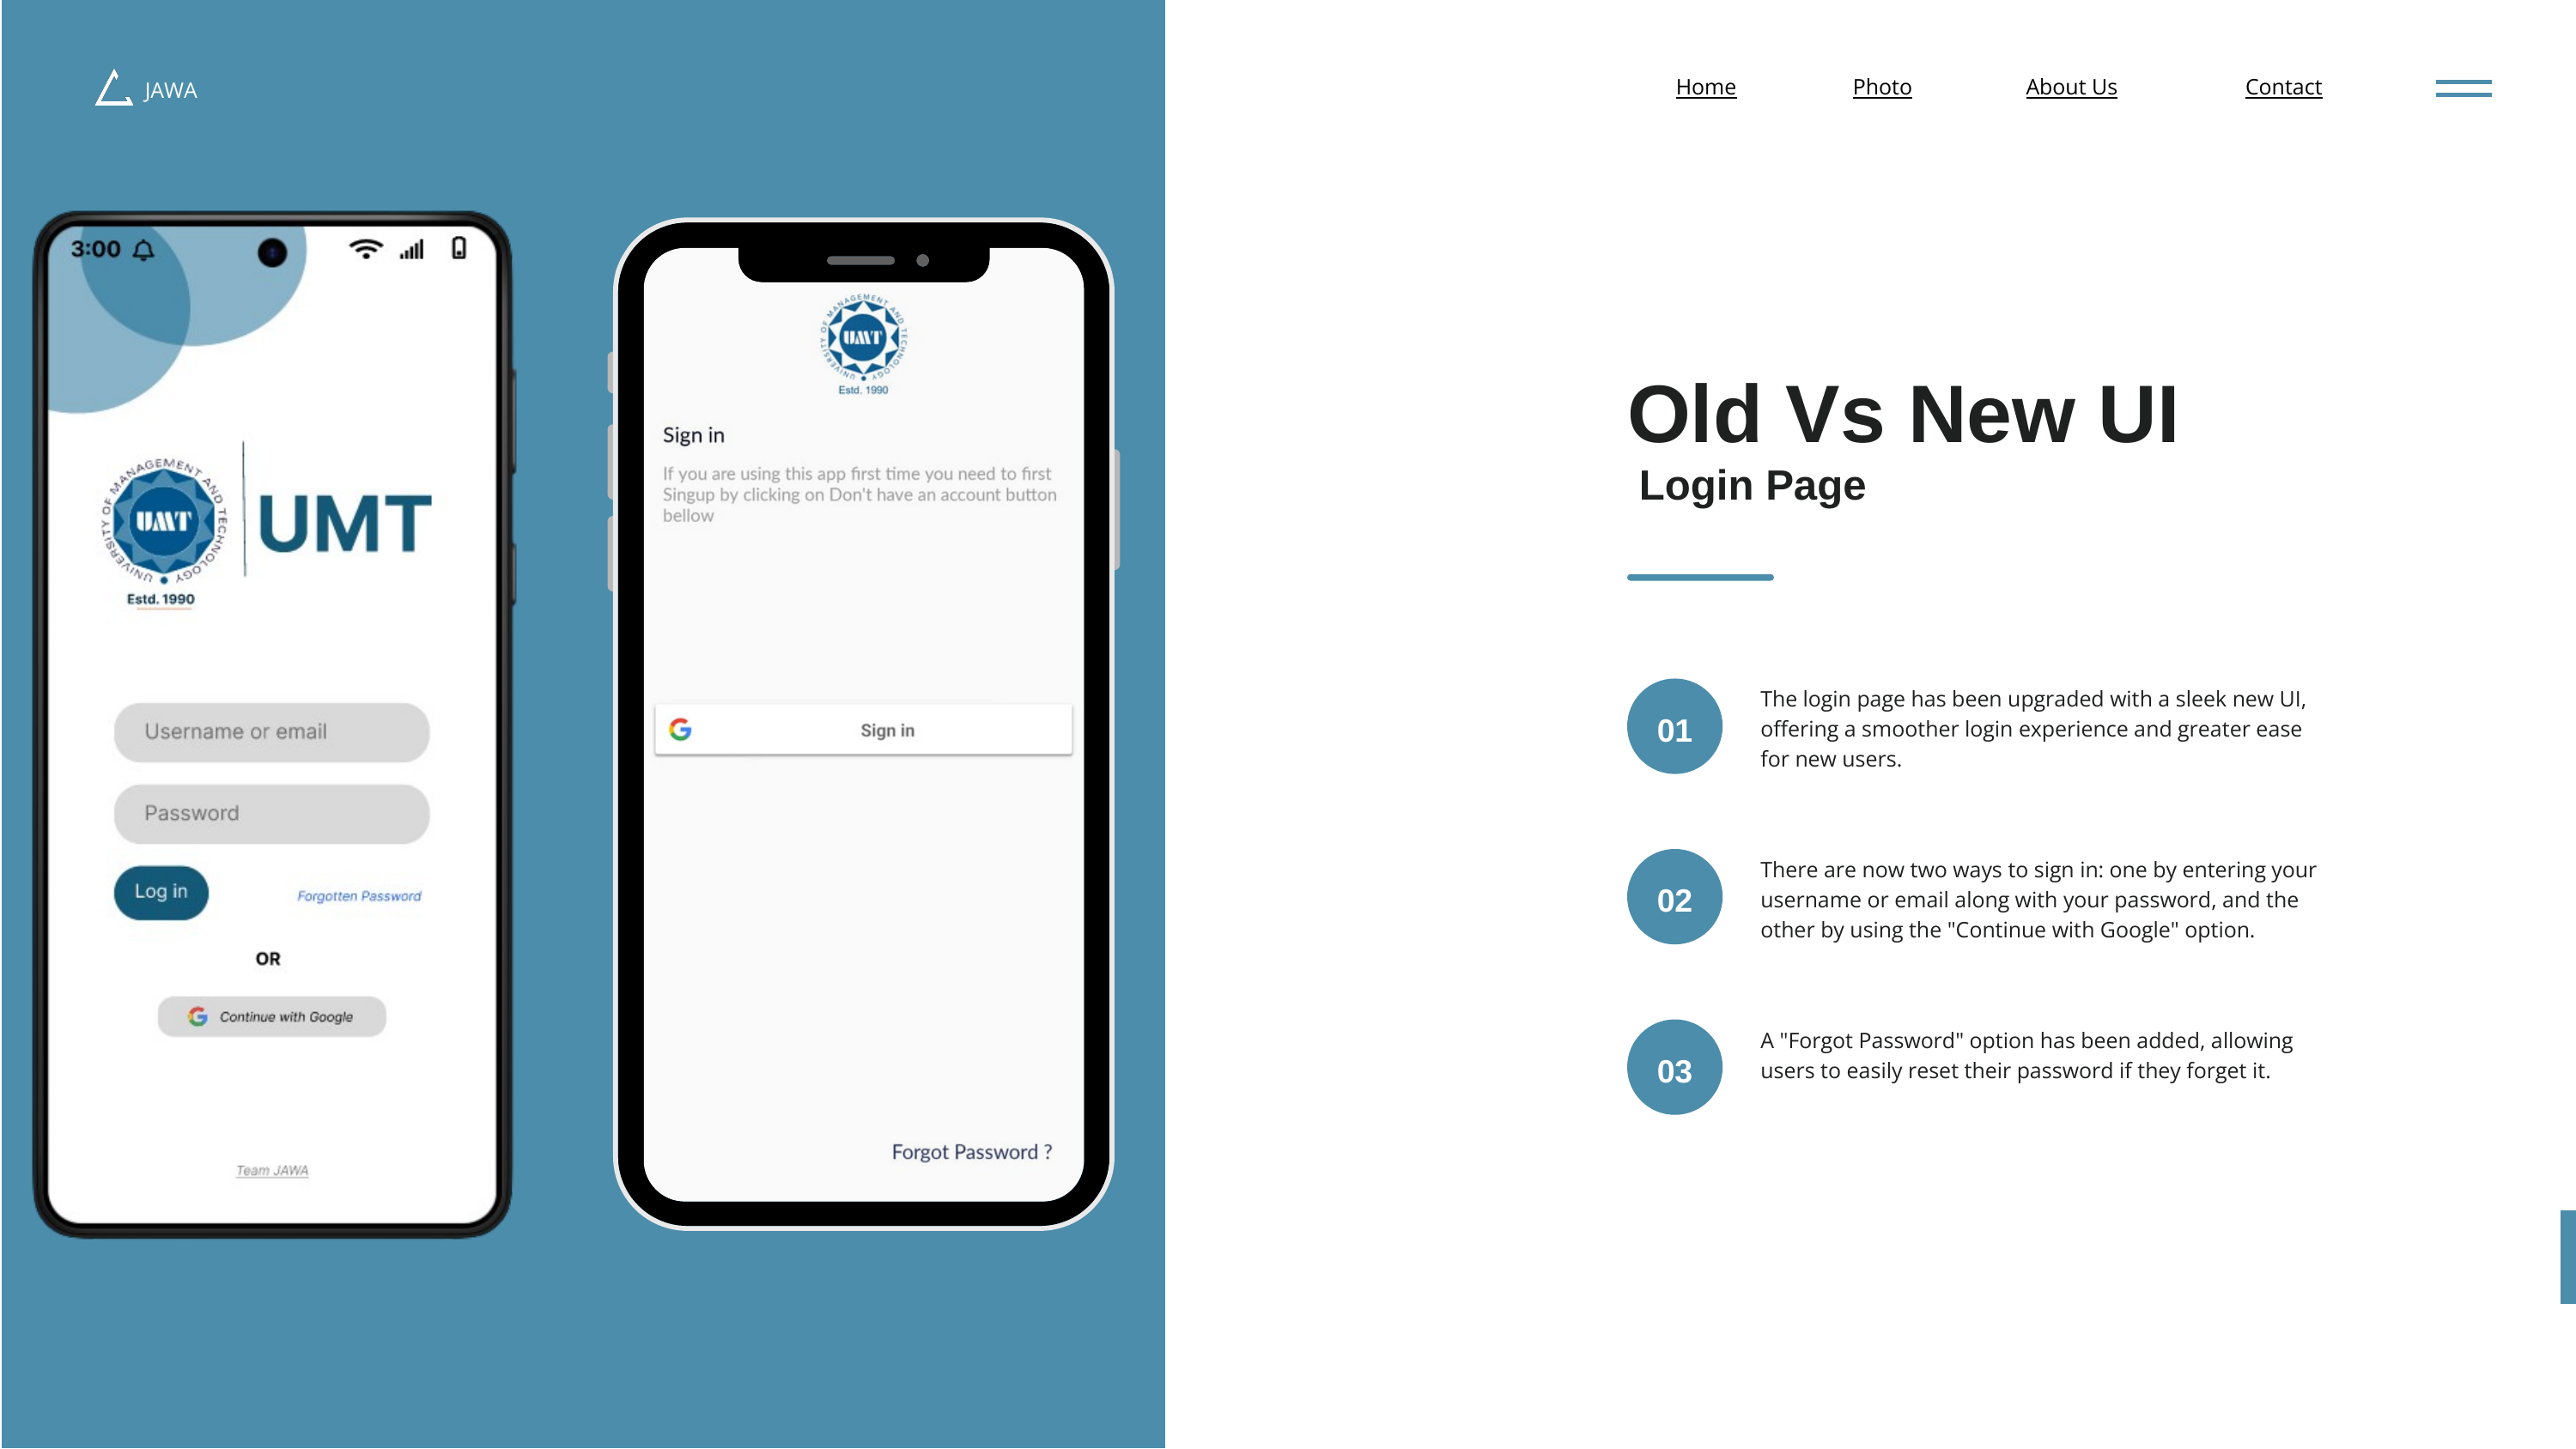

JAWA
Home
Photo
About Us
Contact

Old Vs New UI
 Login Page

The login page has been upgraded with a sleek new UI, offering a smoother login experience and greater ease for new users.
01

There are now two ways to sign in: one by entering your username or email along with your password, and the other by using the "Continue with Google" option.
02

A "Forgot Password" option has been added, allowing users to easily reset their password if they forget it.
03